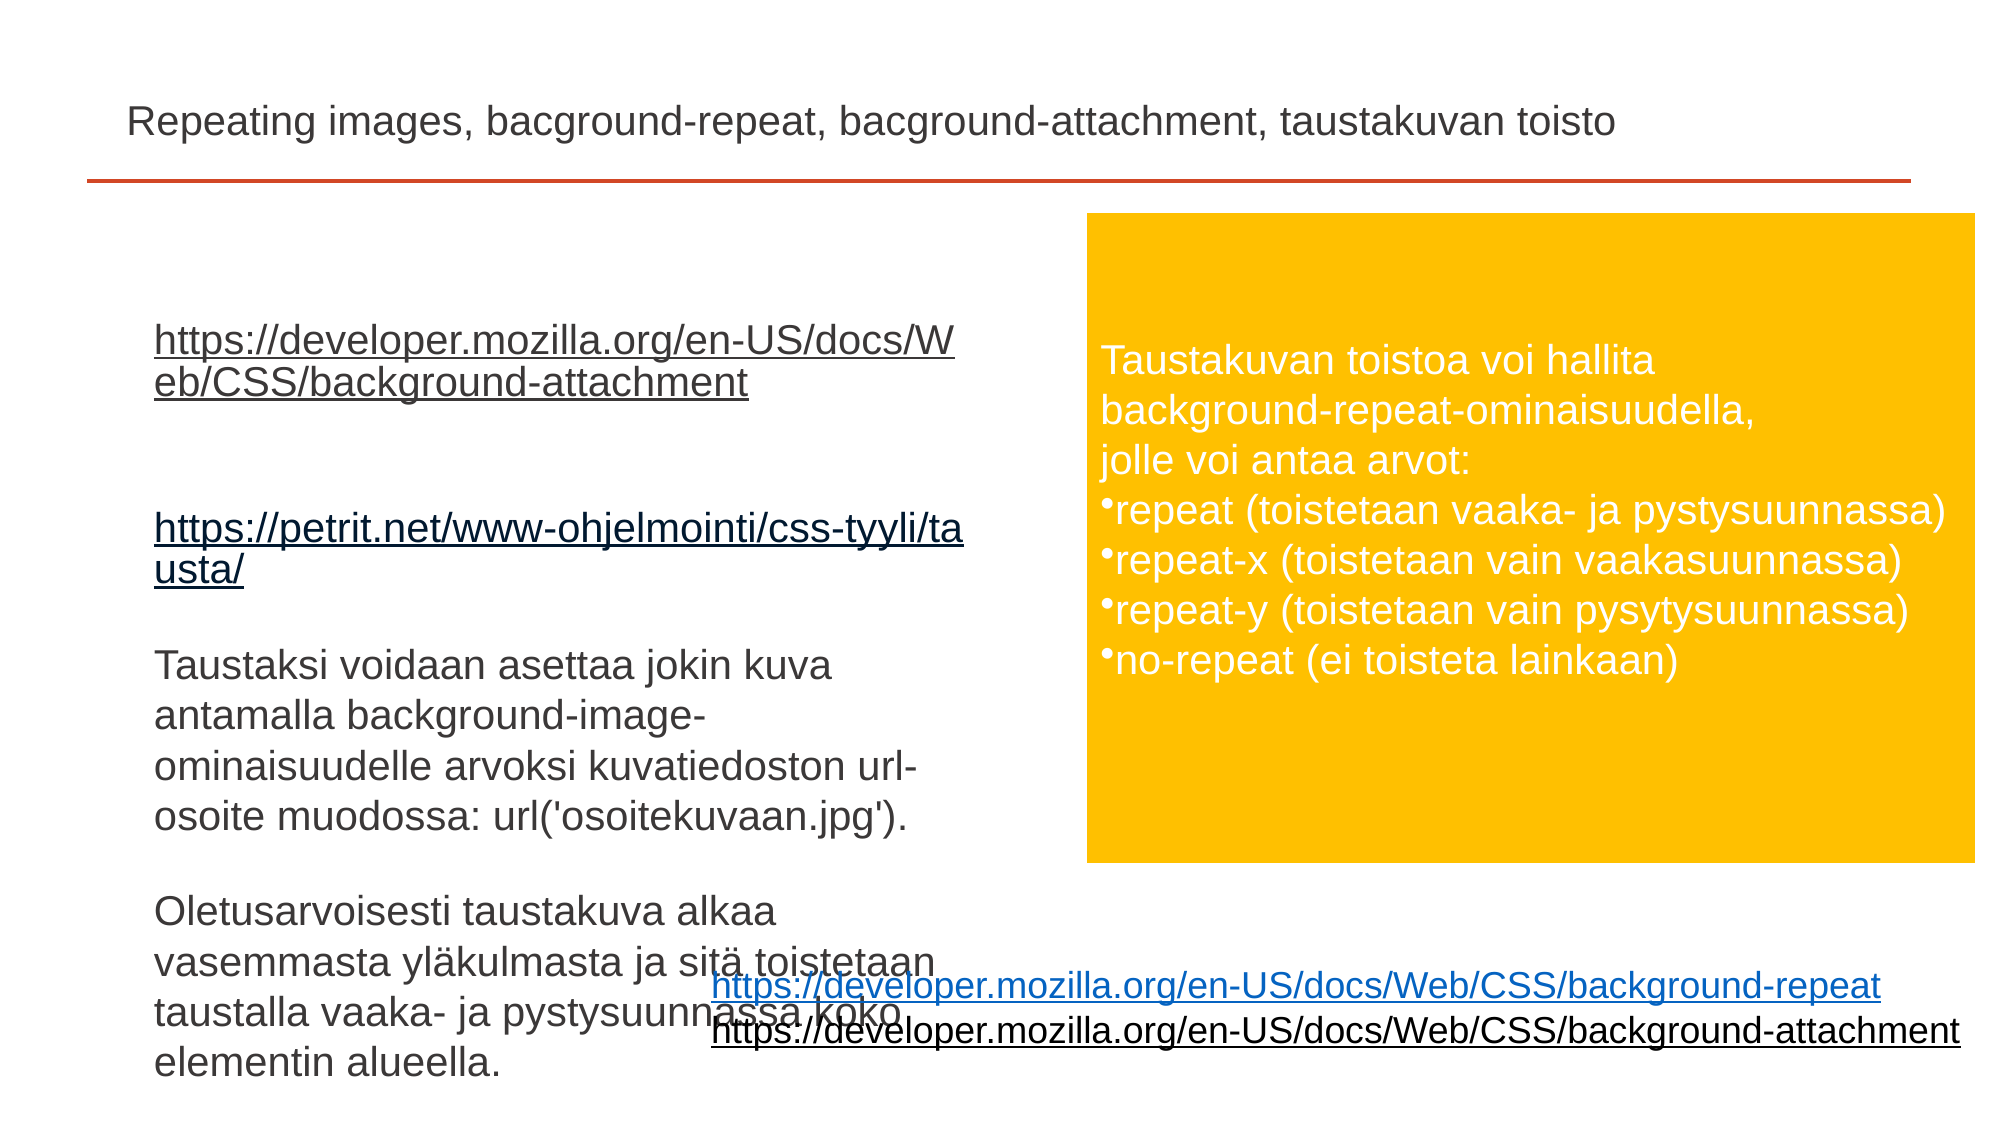

# Repeating images, bacground-repeat, bacground-attachment, taustakuvan toisto
https://developer.mozilla.org/en-US/docs/Web/CSS/background-attachment
https://petrit.net/www-ohjelmointi/css-tyyli/tausta/
Taustaksi voidaan asettaa jokin kuva antamalla background-image-ominaisuudelle arvoksi kuvatiedoston url-osoite muodossa: url('osoitekuvaan.jpg').
Oletusarvoisesti taustakuva alkaa vasemmasta yläkulmasta ja sitä toistetaan taustalla vaaka- ja pystysuunnassa koko elementin alueella.

Taustakuvan toistoa voi hallita
background-repeat-ominaisuudella,
jolle voi antaa arvot:
repeat (toistetaan vaaka- ja pystysuunnassa)
repeat-x (toistetaan vain vaakasuunnassa)
repeat-y (toistetaan vain pysytysuunnassa)
no-repeat (ei toisteta lainkaan)

https://developer.mozilla.org/en-US/docs/Web/CSS/background-repeat
https://developer.mozilla.org/en-US/docs/Web/CSS/background-attachment